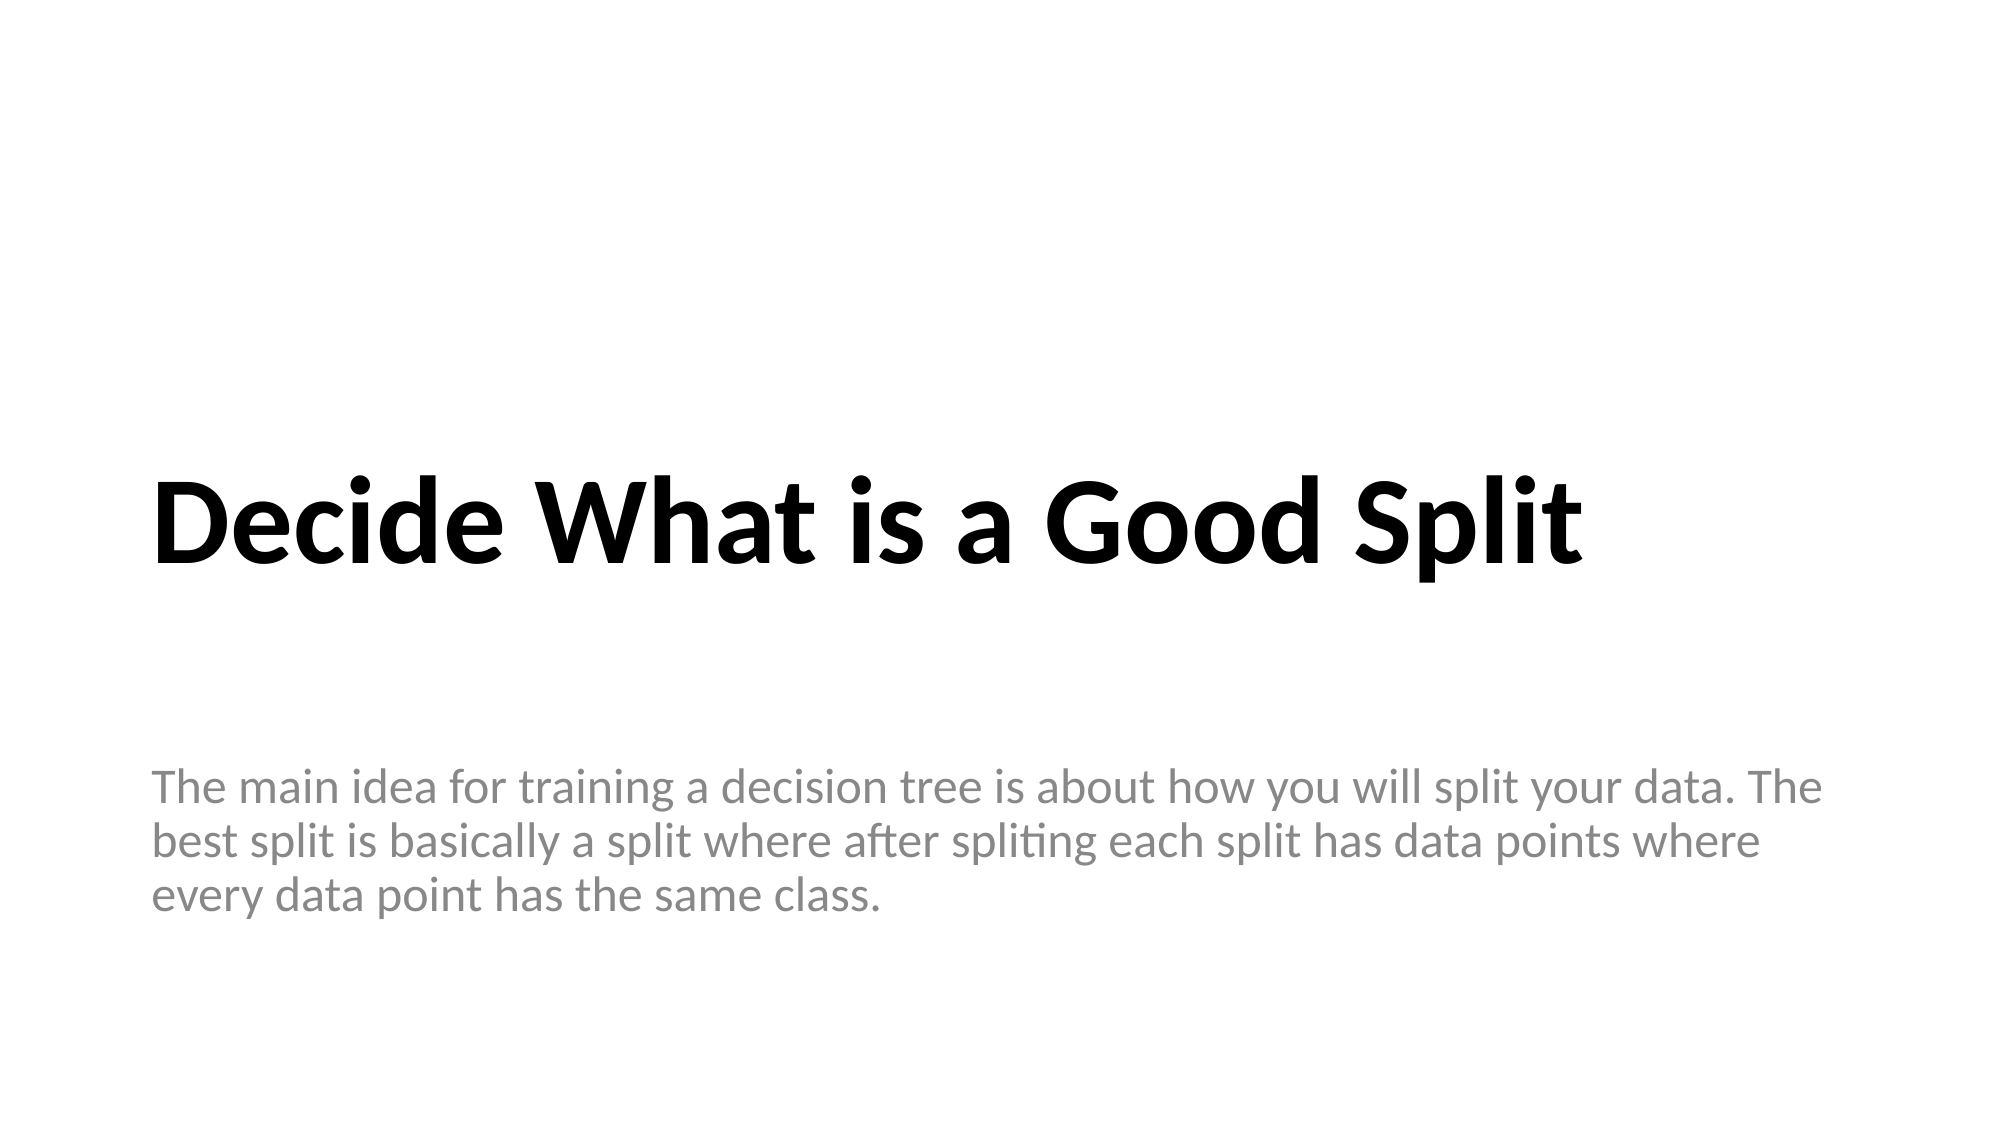

# Decide What is a Good Split
The main idea for training a decision tree is about how you will split your data. The best split is basically a split where after spliting each split has data points where every data point has the same class.